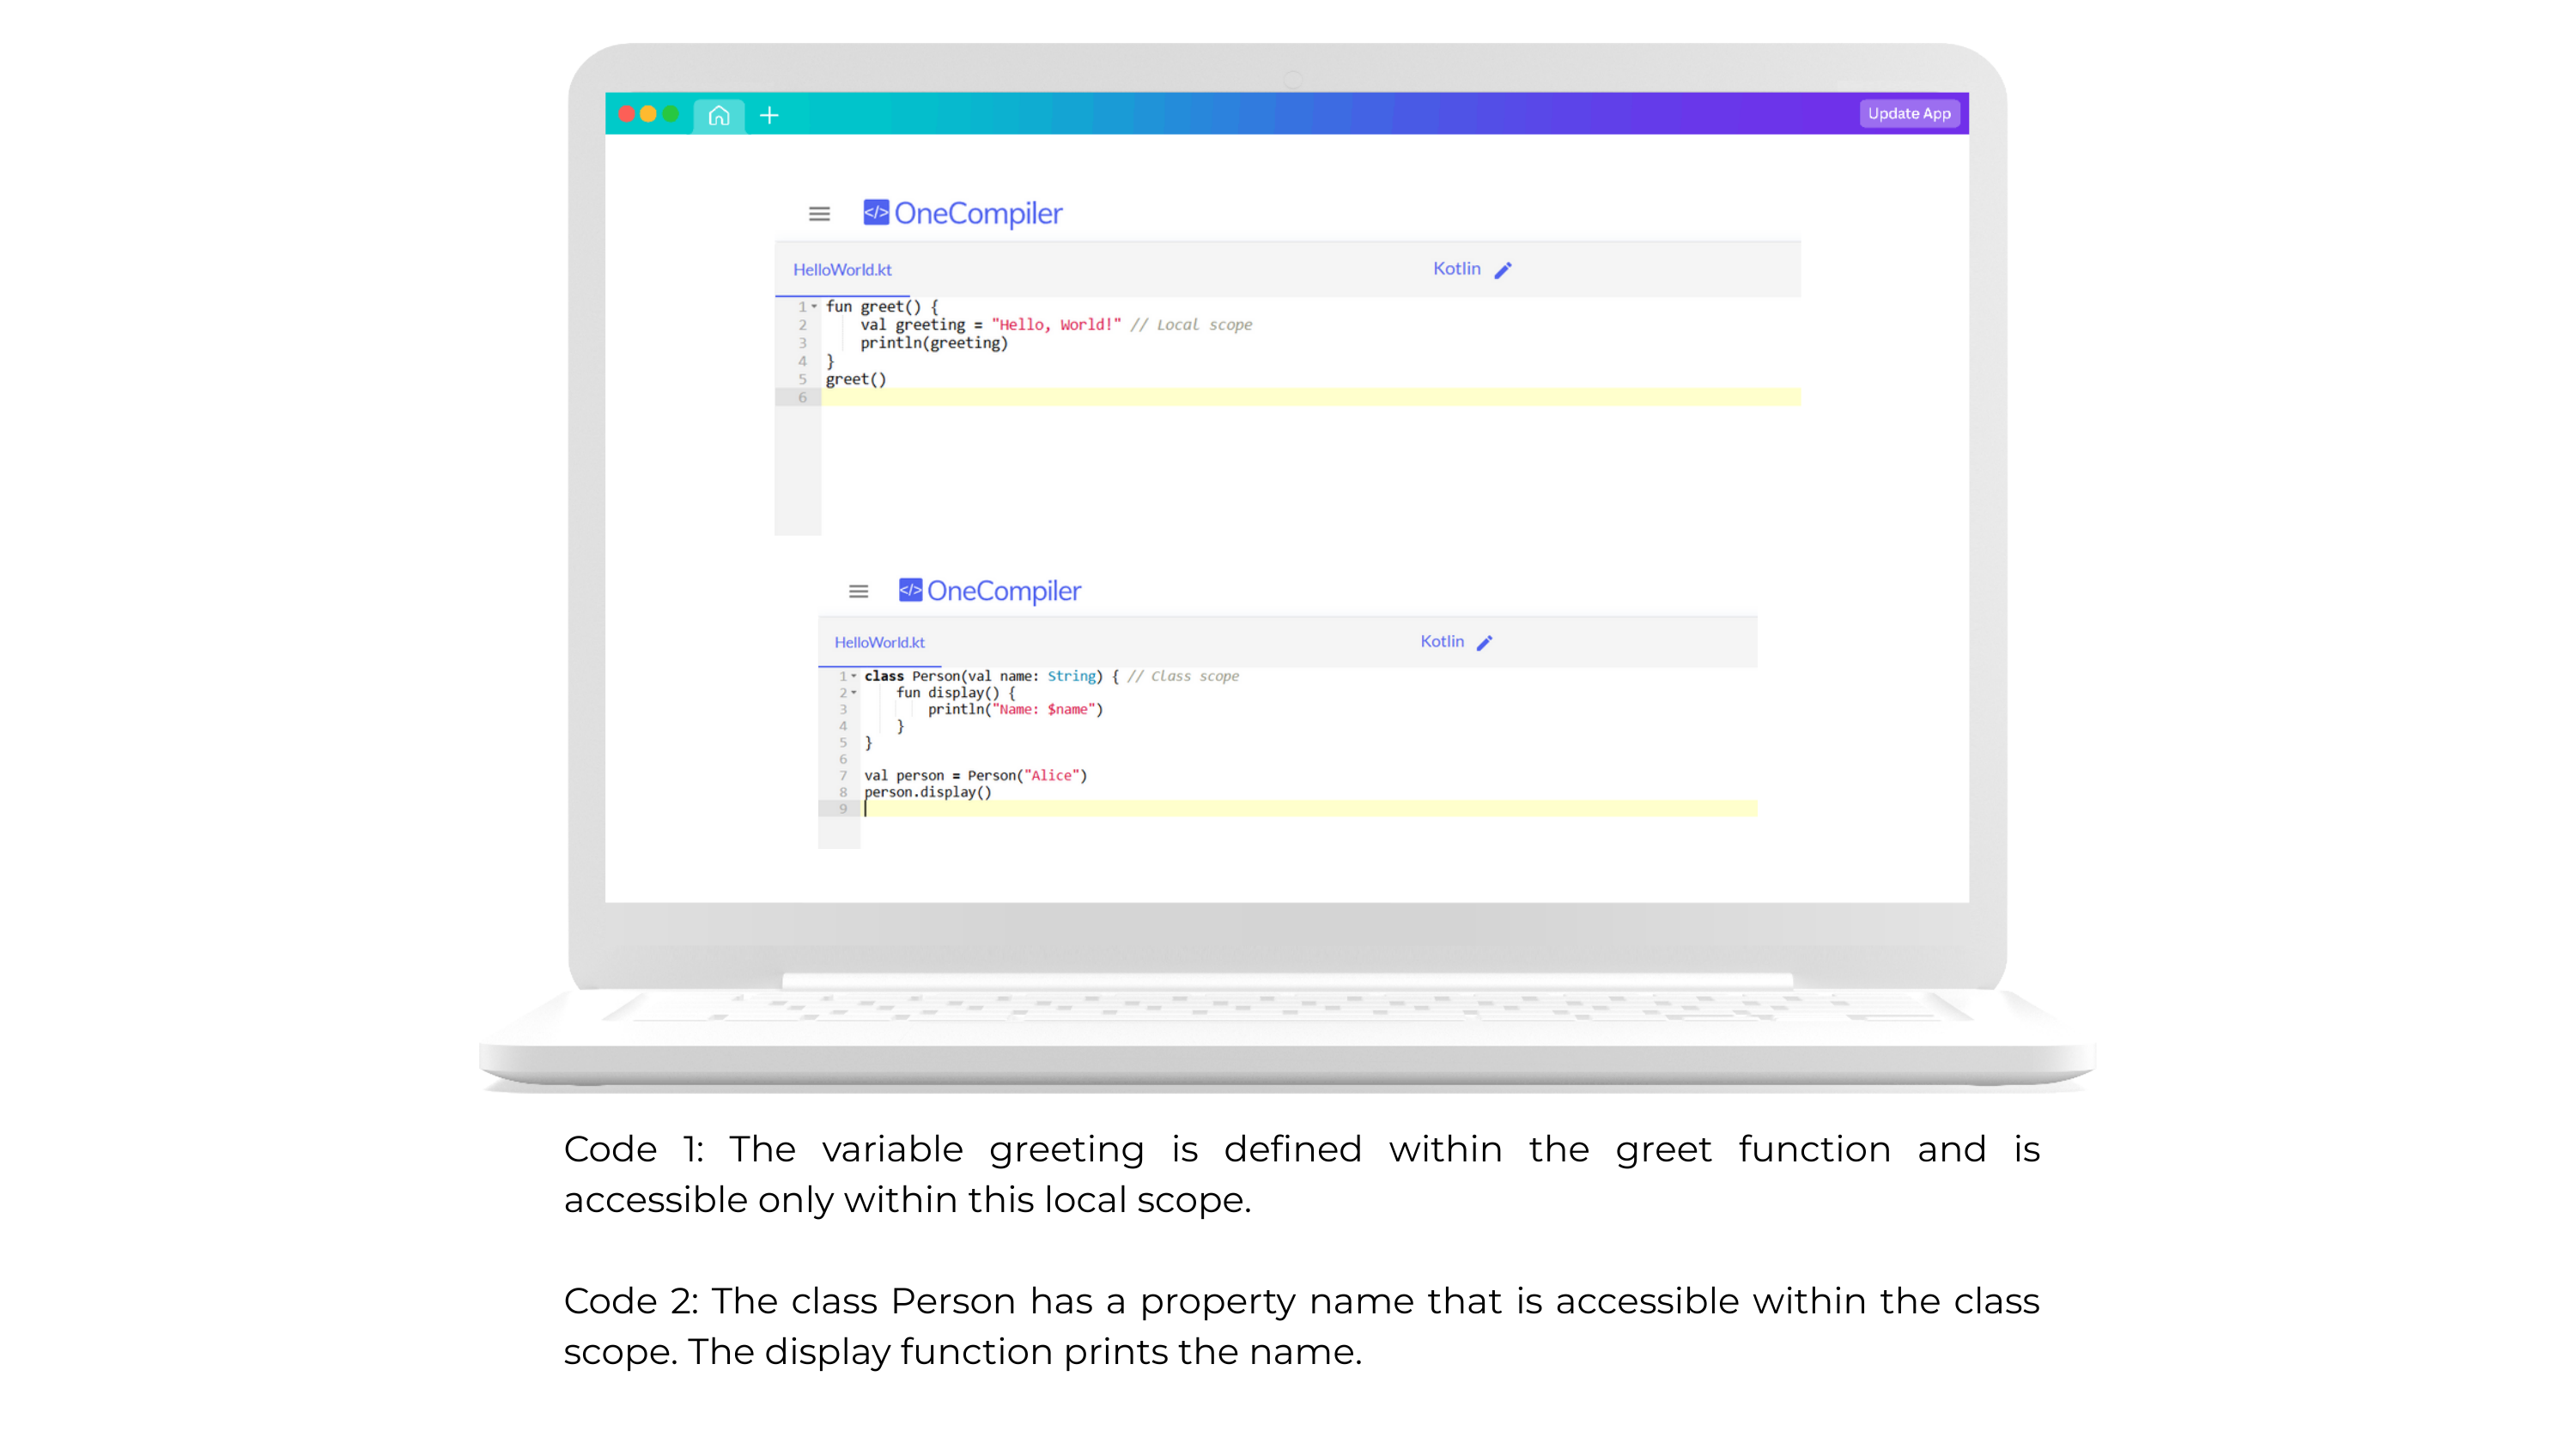

Code 1: The variable greeting is defined within the greet function and is accessible only within this local scope.

Code 2: The class Person has a property name that is accessible within the class scope. The display function prints the name.